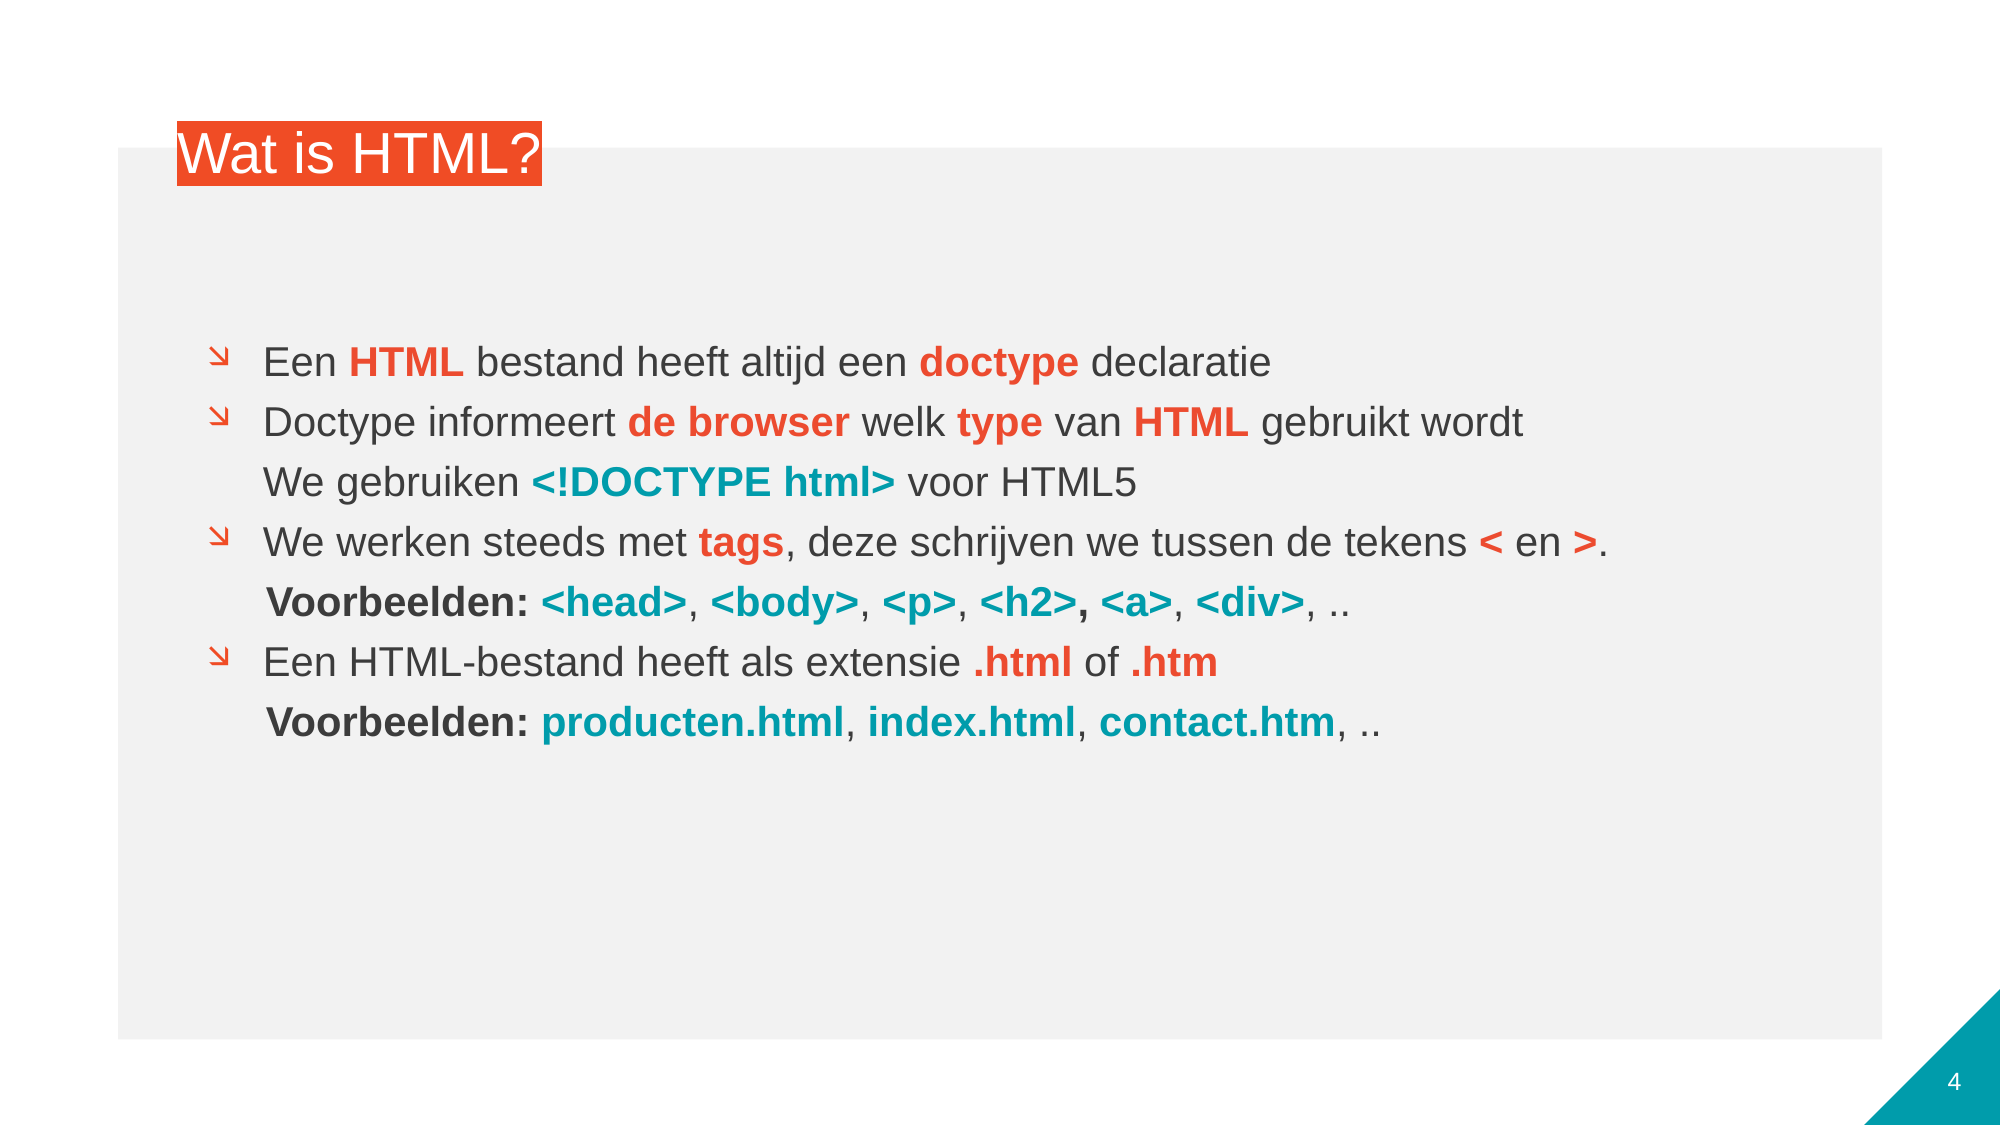

# Wat is HTML?
Een HTML bestand heeft altijd een doctype declaratie
Doctype informeert de browser welk type van HTML gebruikt wordt
We gebruiken <!DOCTYPE html> voor HTML5
We werken steeds met tags, deze schrijven we tussen de tekens < en >.
Voorbeelden: <head>, <body>, <p>, <h2>, <a>, <div>, ..
Een HTML-bestand heeft als extensie .html of .htm
Voorbeelden: producten.html, index.html, contact.htm, ..
4